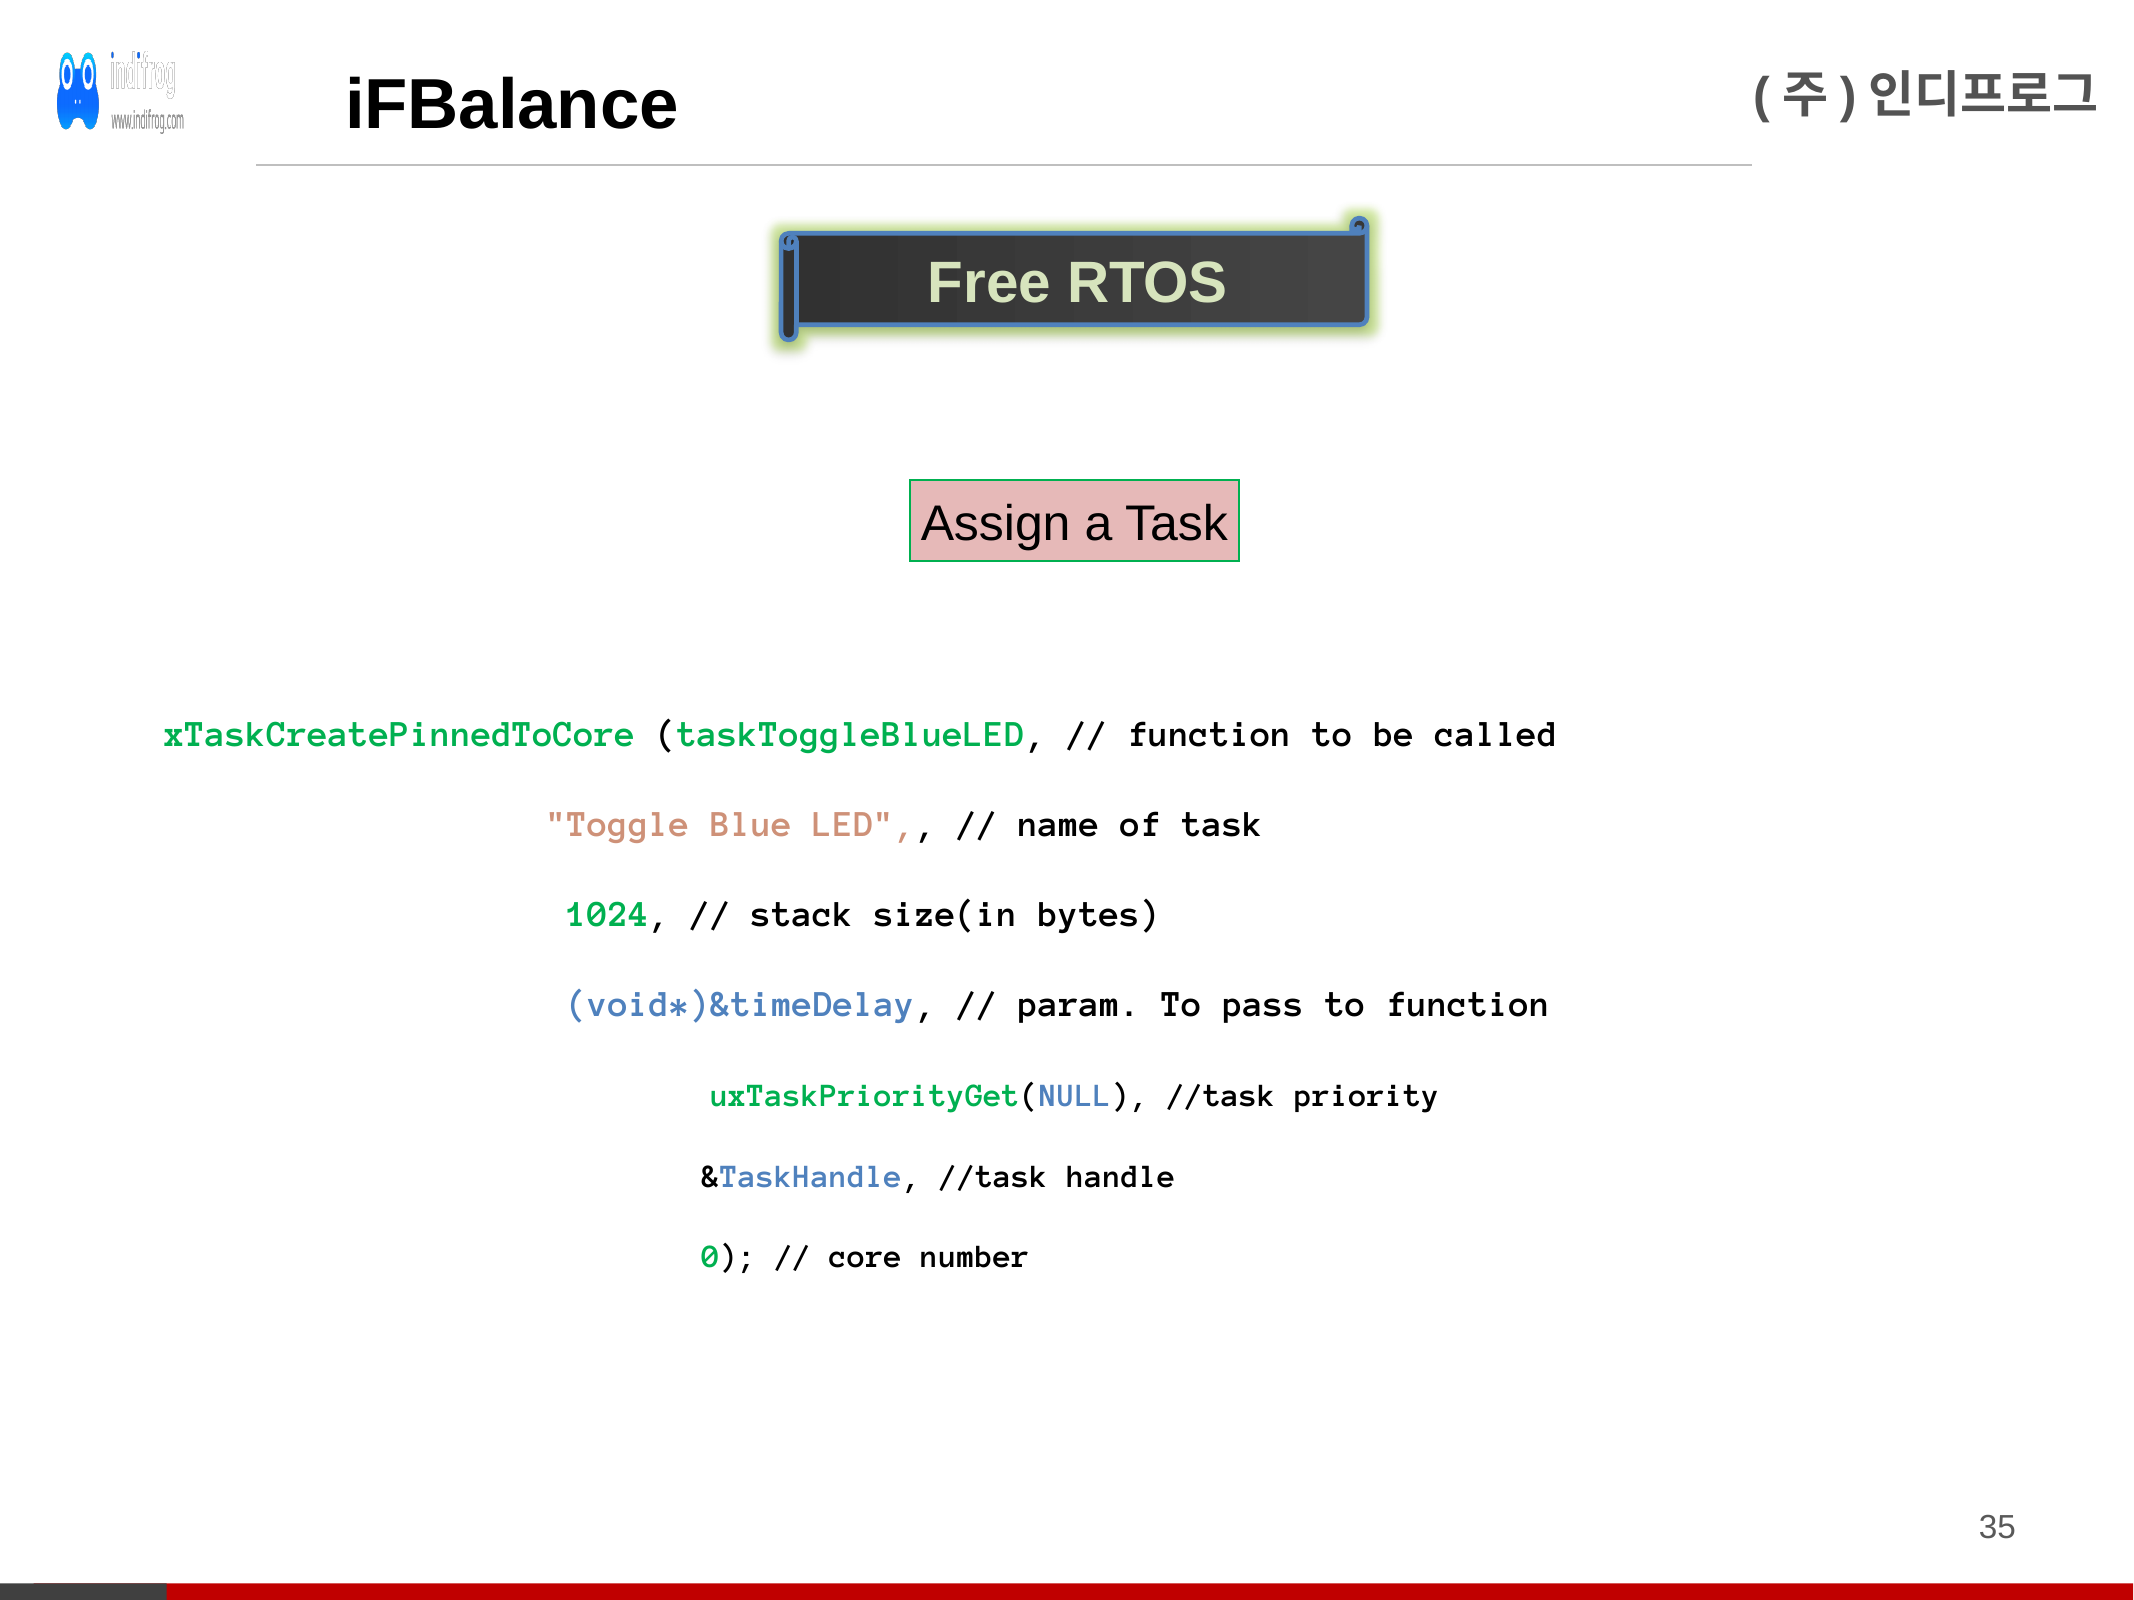

iFBalance
Free RTOS
Assign a Task
xTaskCreatePinnedToCore (taskToggleBlueLED, // function to be called

		    "Toggle Blue LED",, // name of task

		     1024, // stack size(in bytes)

		     (void*)&timeDelay, // param. To pass to function

            uxTaskPriorityGet(NULL), //task priority

             &TaskHandle, //task handle

             0); // core number
35